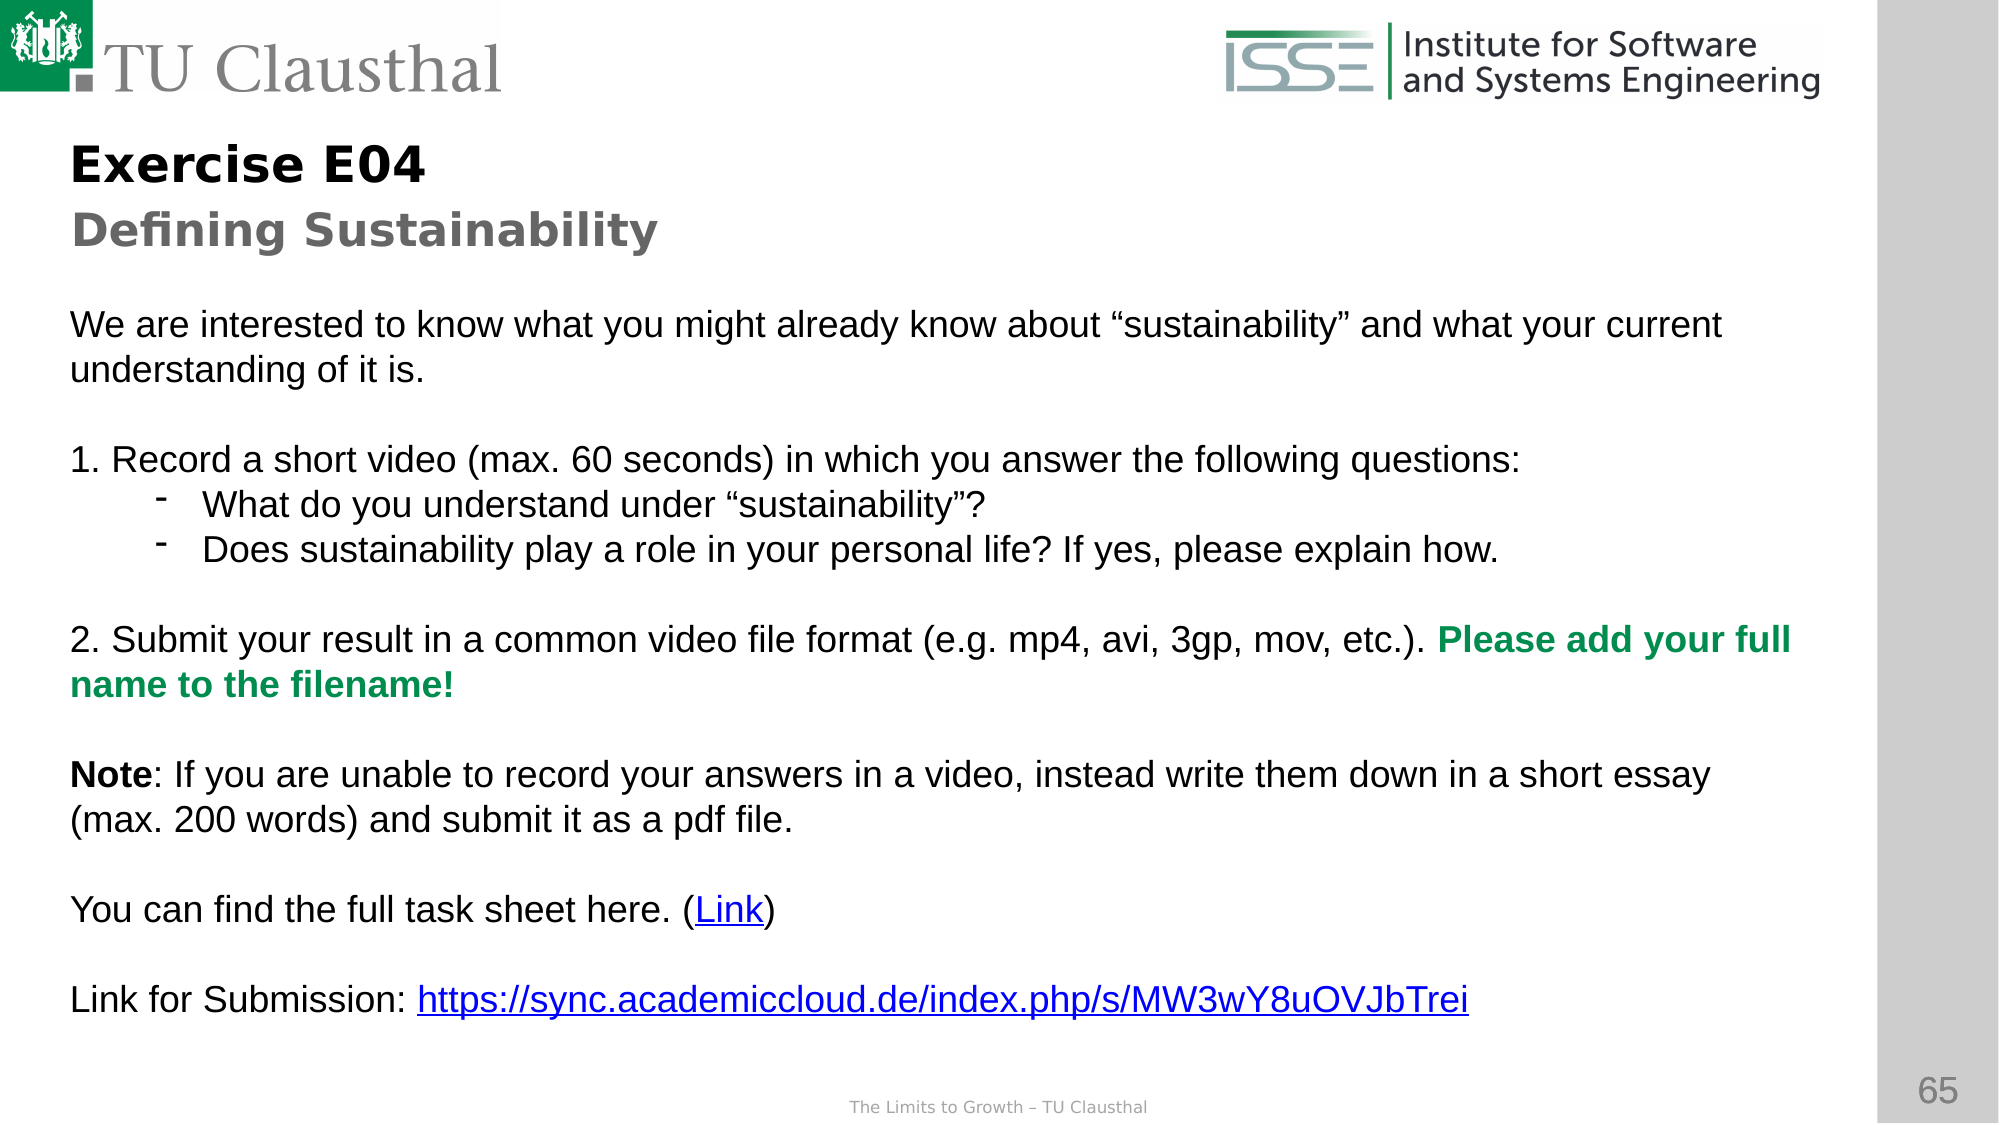

Exercise E04
Defining Sustainability

We are interested to know what you might already know about “sustainability” and what your current understanding of it is.

1. Record a short video (max. 60 seconds) in which you answer the following questions:
What do you understand under “sustainability”?
Does sustainability play a role in your personal life? If yes, please explain how.

2. Submit your result in a common video file format (e.g. mp4, avi, 3gp, mov, etc.). Please add your full name to the filename!

Note: If you are unable to record your answers in a video, instead write them down in a short essay (max. 200 words) and submit it as a pdf file.

You can find the full task sheet here. (Link)

Link for Submission: https://sync.academiccloud.de/index.php/s/MW3wY8uOVJbTrei